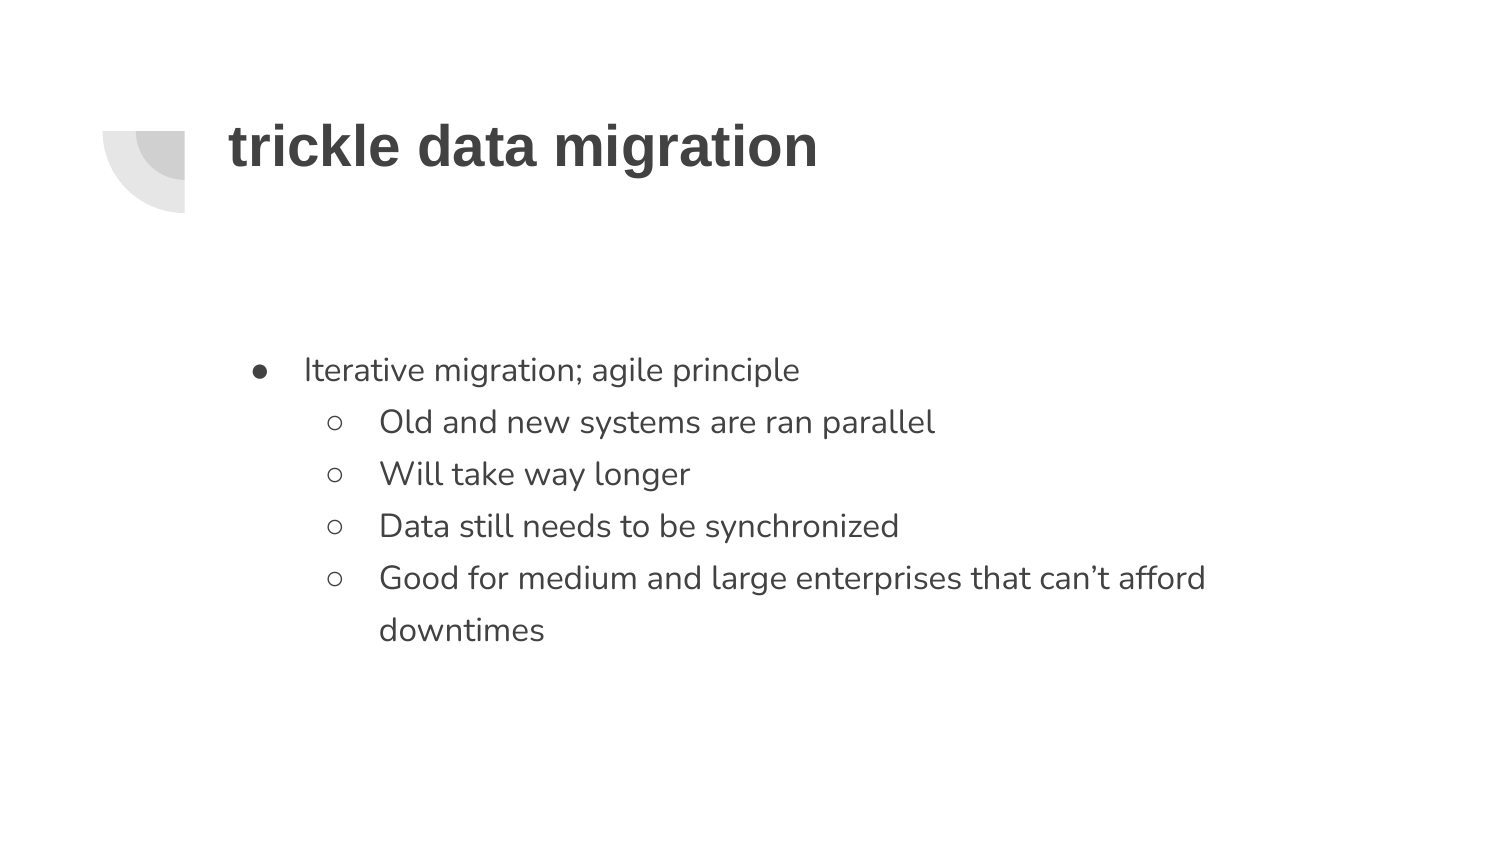

# trickle data migration
Iterative migration; agile principle
Old and new systems are ran parallel
Will take way longer
Data still needs to be synchronized
Good for medium and large enterprises that can’t afford downtimes